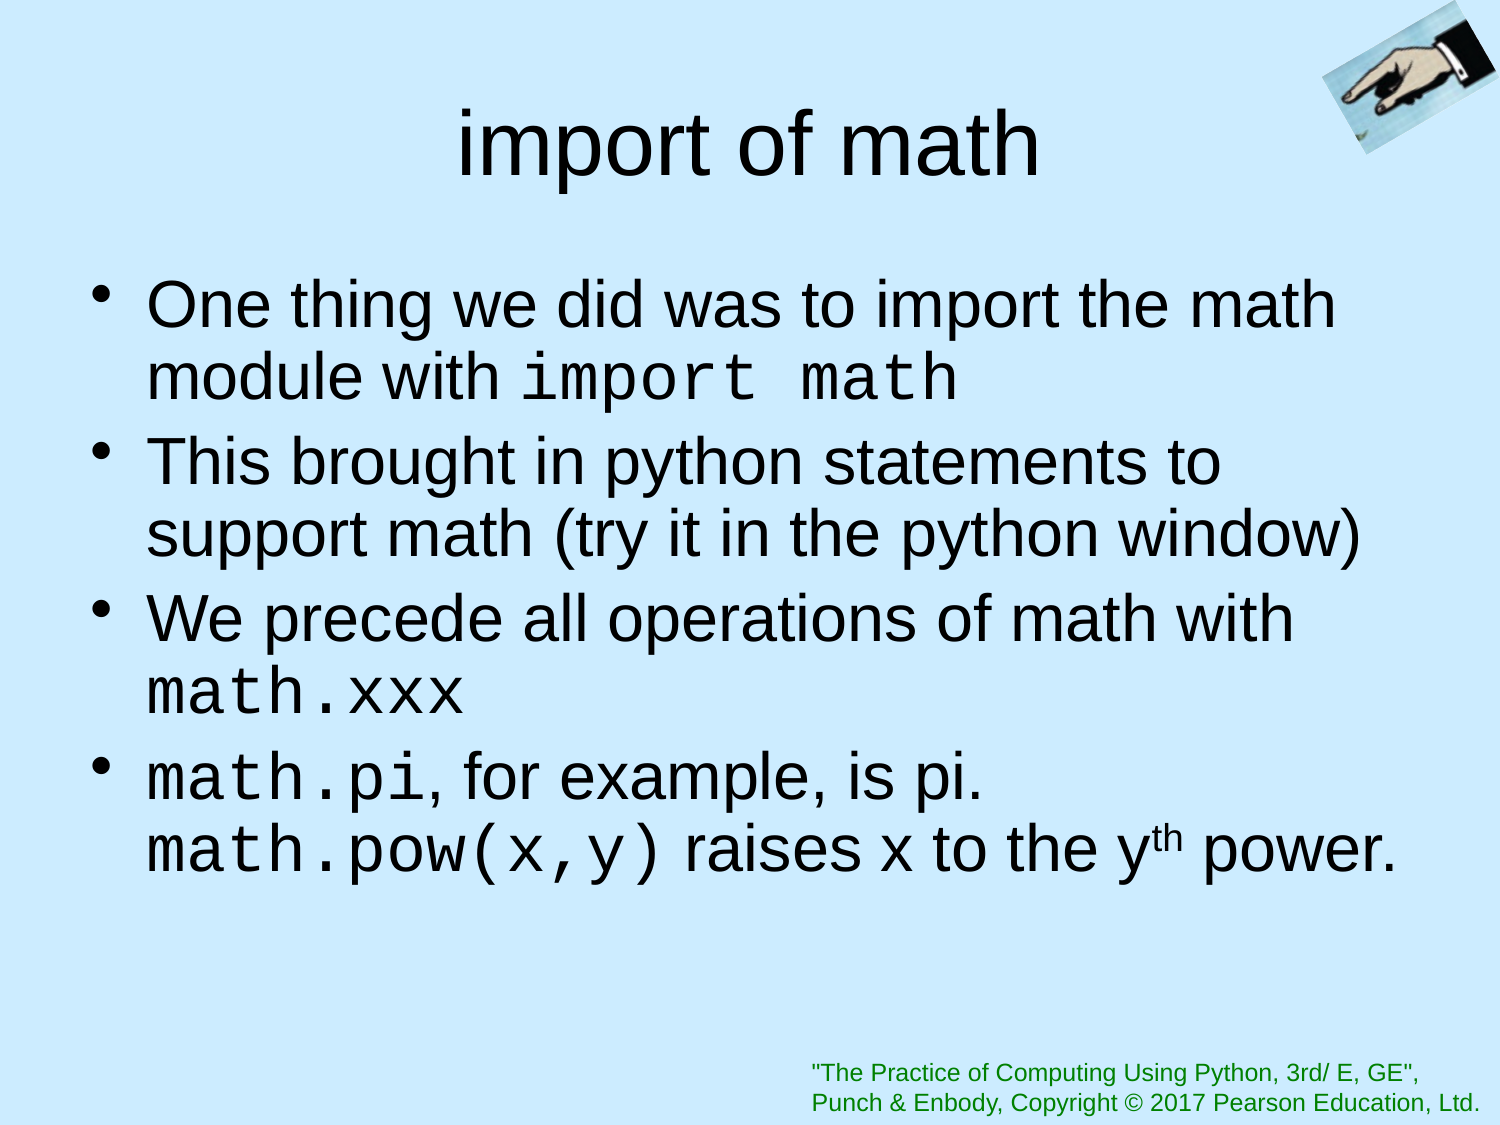

# import of math
One thing we did was to import the math module with import math
This brought in python statements to support math (try it in the python window)
We precede all operations of math with math.xxx
math.pi, for example, is pi. math.pow(x,y) raises x to the yth power.